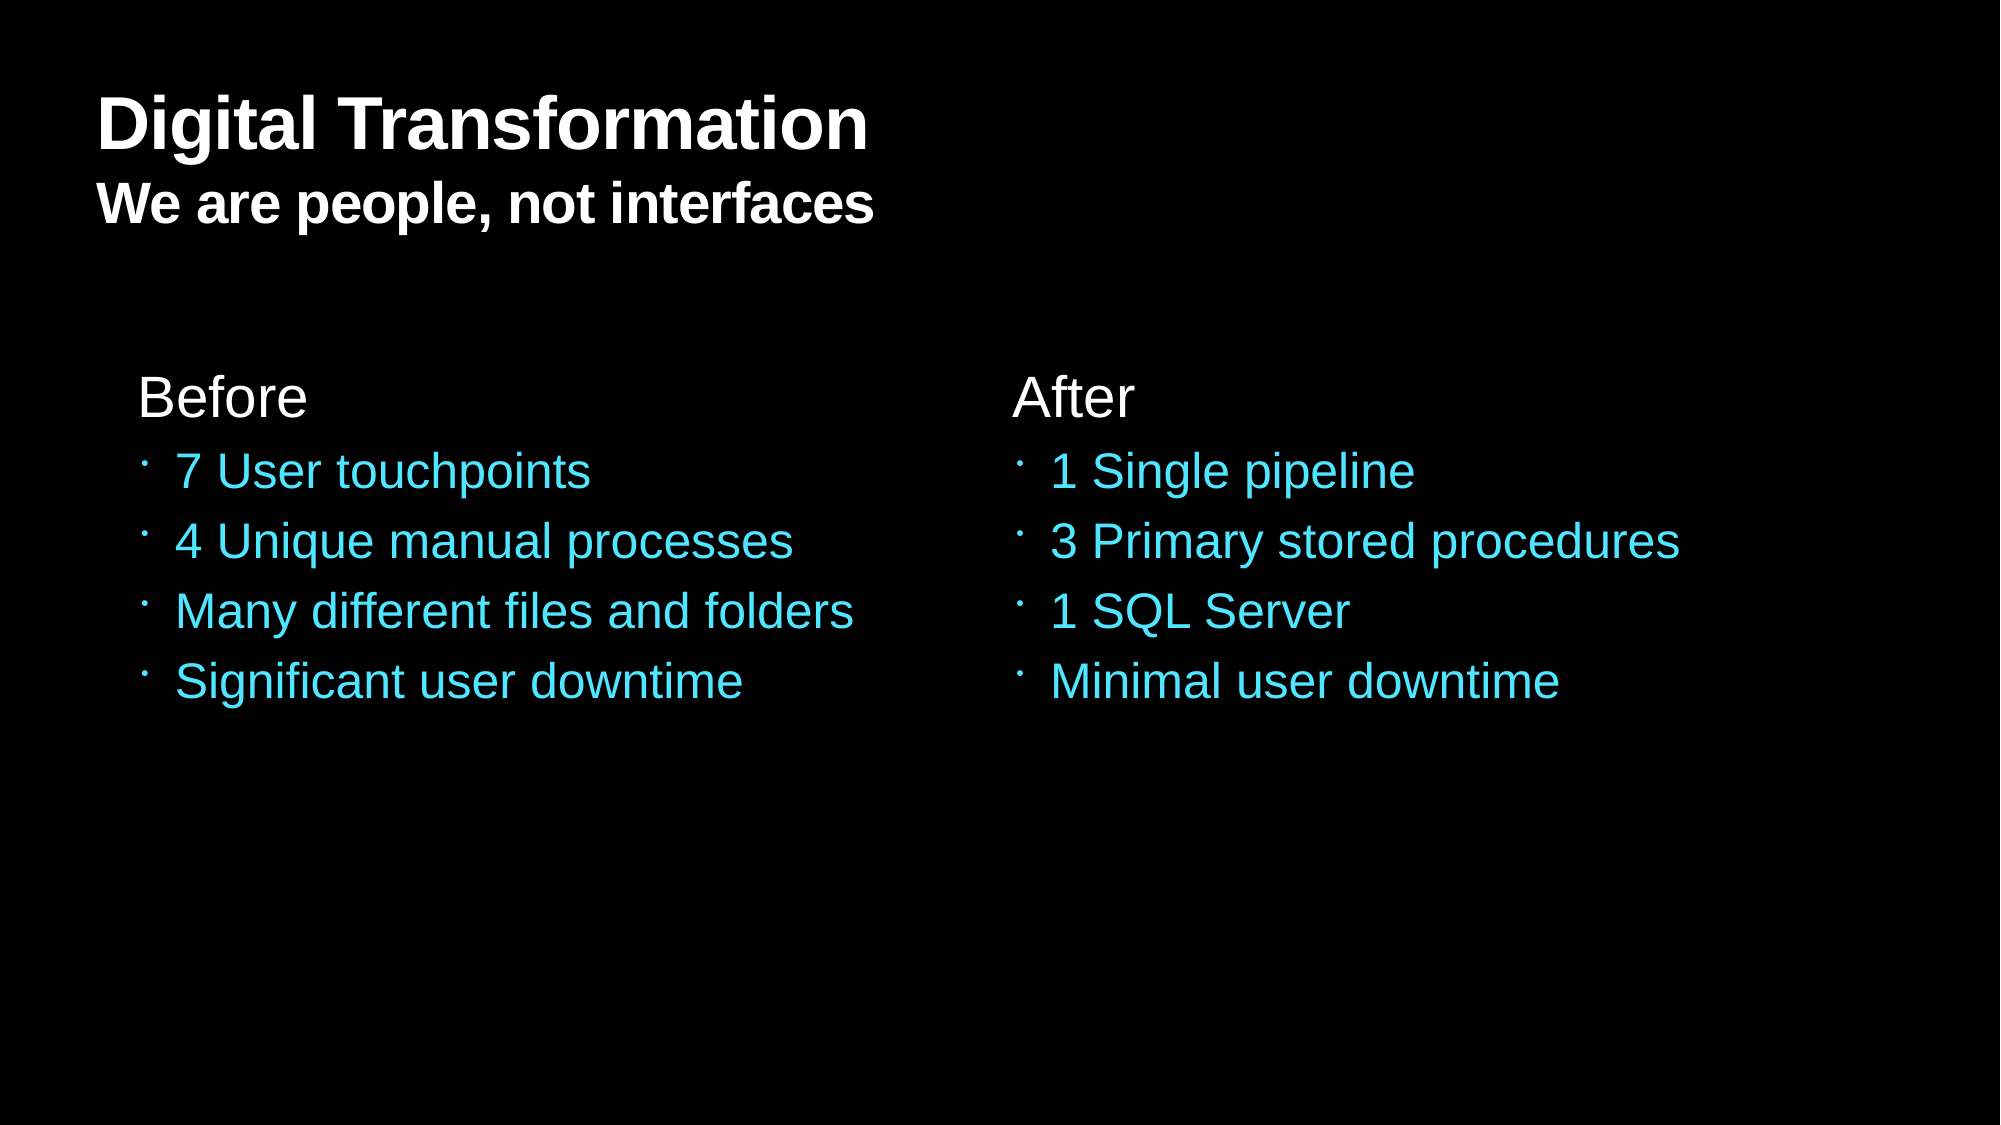

# Digital Transformation We are people, not interfaces
Before
7 User touchpoints
4 Unique manual processes
Many different files and folders
Significant user downtime
After
1 Single pipeline
3 Primary stored procedures
1 SQL Server
Minimal user downtime